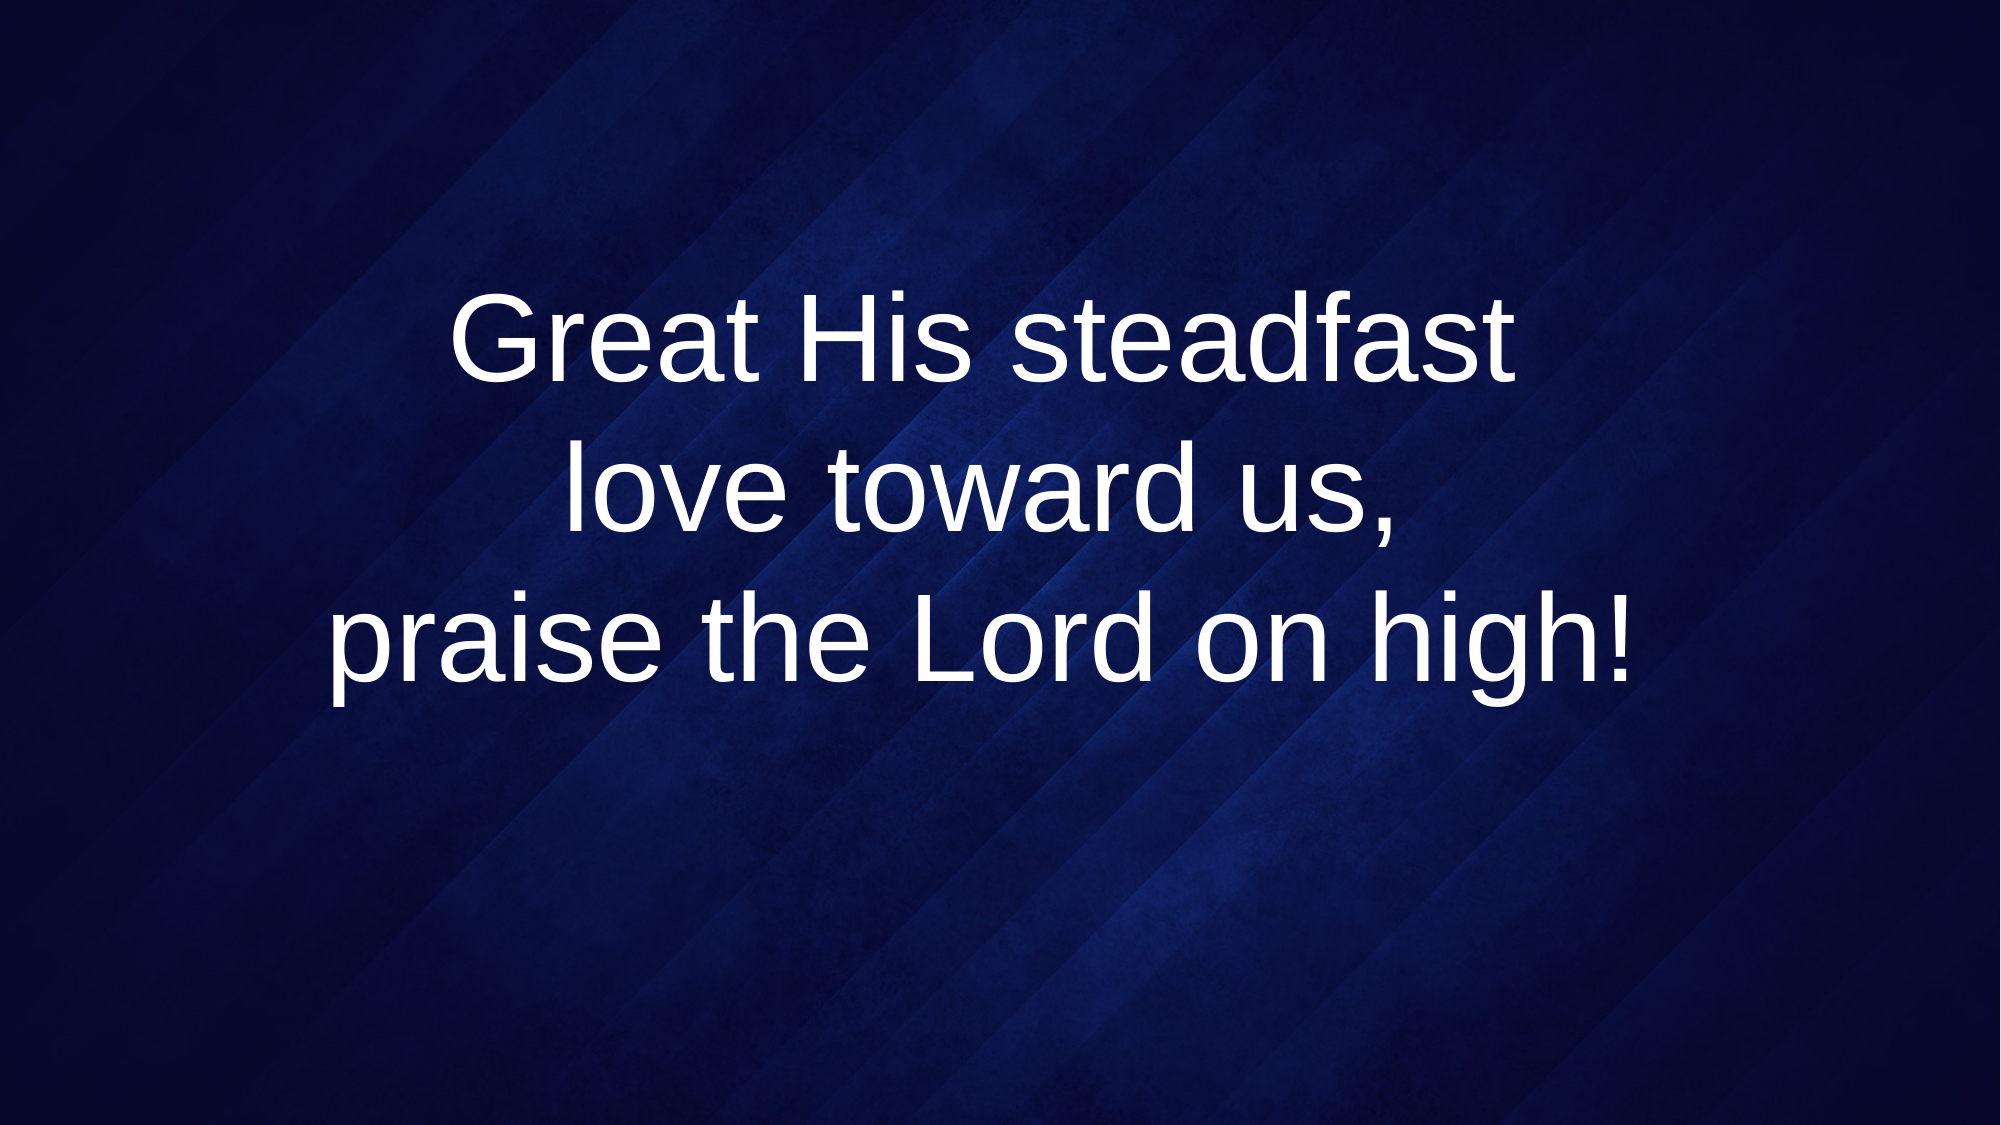

# Great His steadfast love toward us, praise the Lord on high!